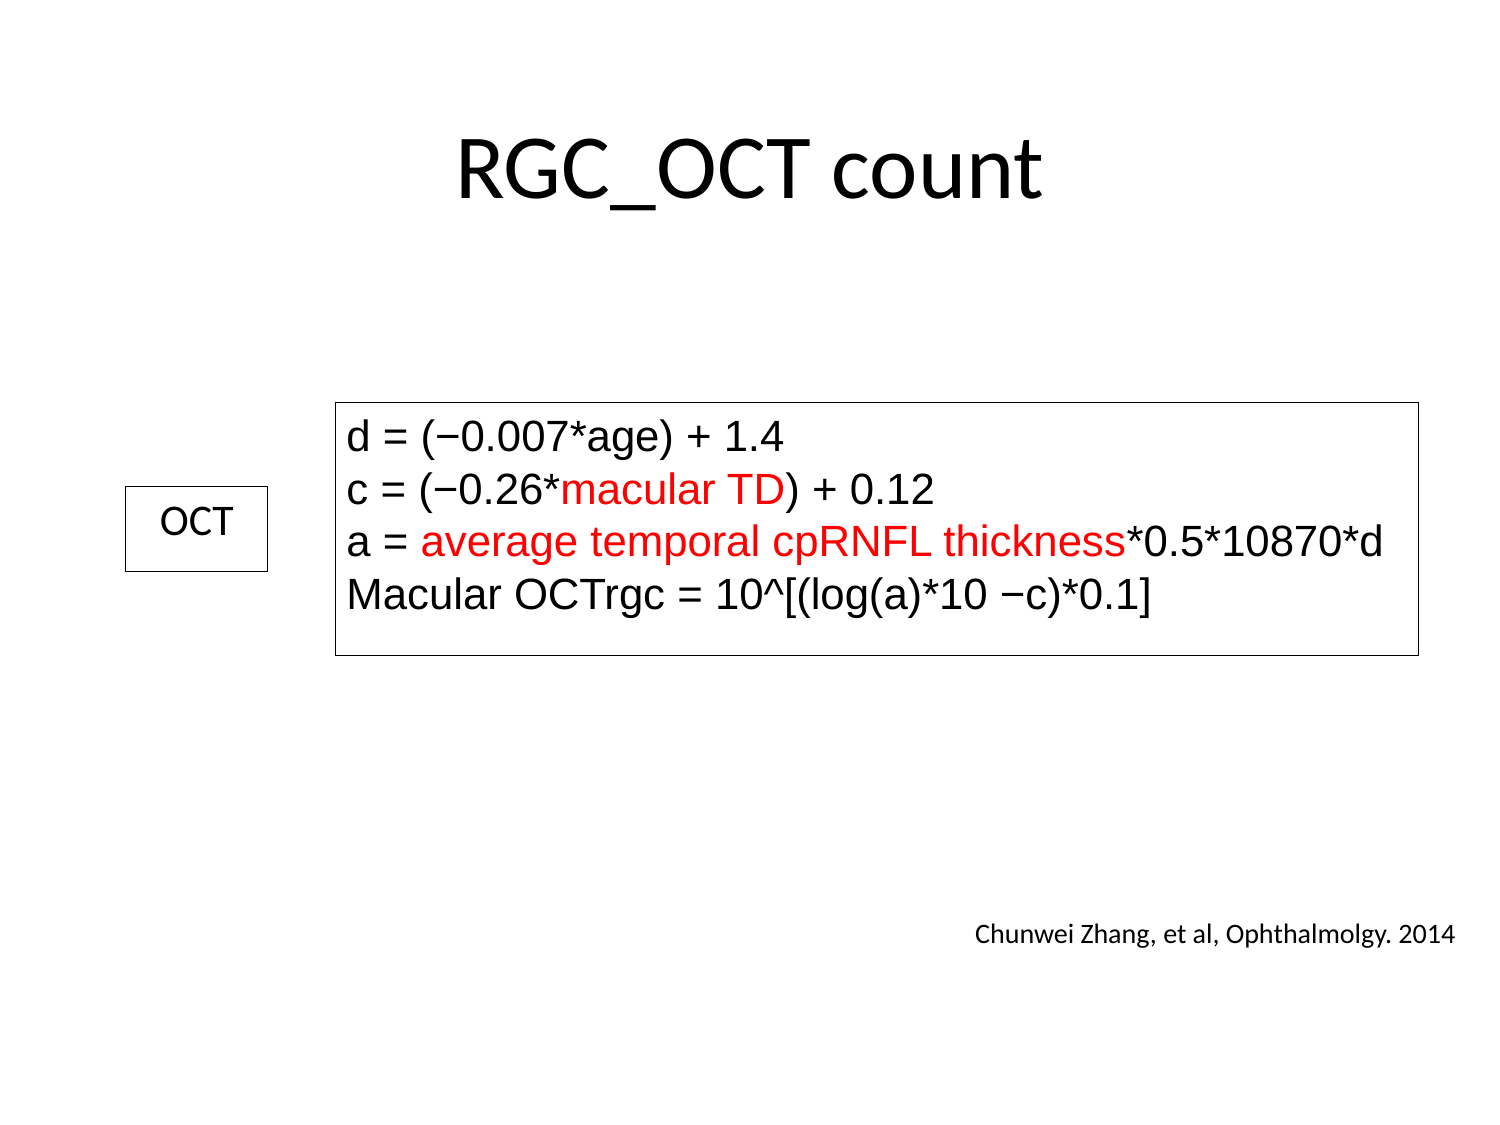

# RGC_OCT count
d = (−0.007*age) + 1.4
c = (−0.26*macular TD) + 0.12
a = average temporal cpRNFL thickness*0.5*10870*d
Macular OCTrgc = 10^[(log(a)*10 −c)*0.1]
OCT

Chunwei Zhang, et al, Ophthalmolgy. 2014